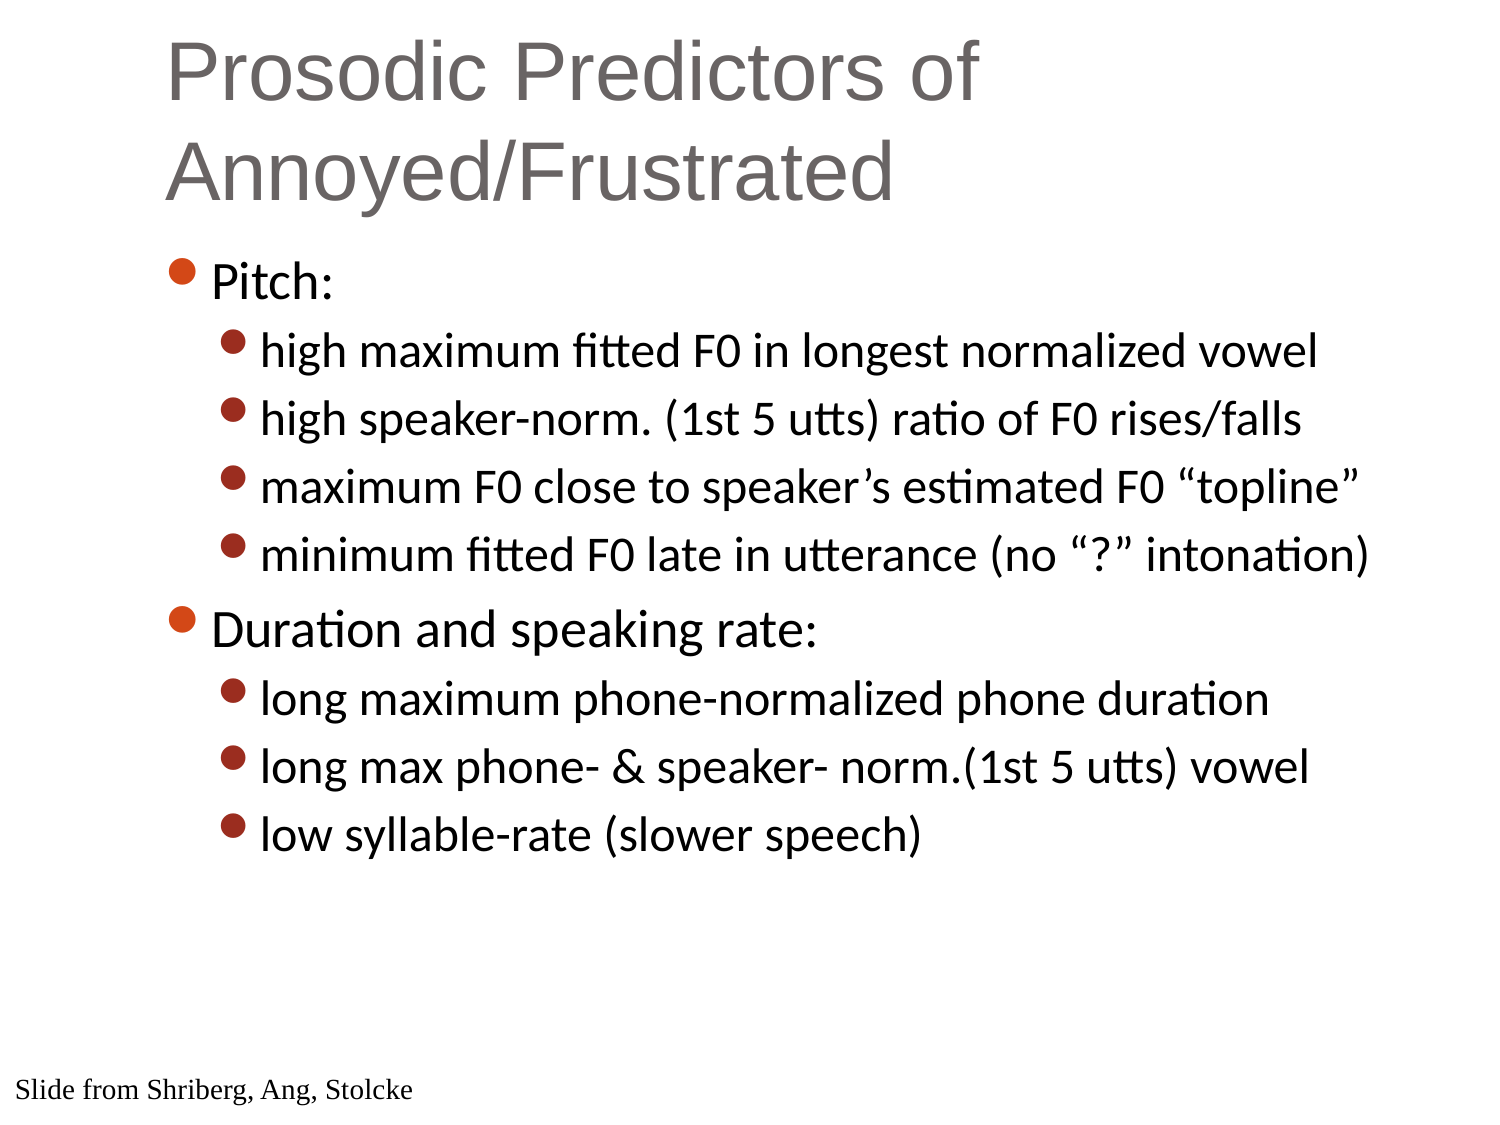

# Prosodic Predictors of Annoyed/Frustrated
Pitch:
high maximum fitted F0 in longest normalized vowel
high speaker-norm. (1st 5 utts) ratio of F0 rises/falls
maximum F0 close to speaker’s estimated F0 “topline”
minimum fitted F0 late in utterance (no “?” intonation)
Duration and speaking rate:
long maximum phone-normalized phone duration
long max phone- & speaker- norm.(1st 5 utts) vowel
low syllable-rate (slower speech)
Slide from Shriberg, Ang, Stolcke